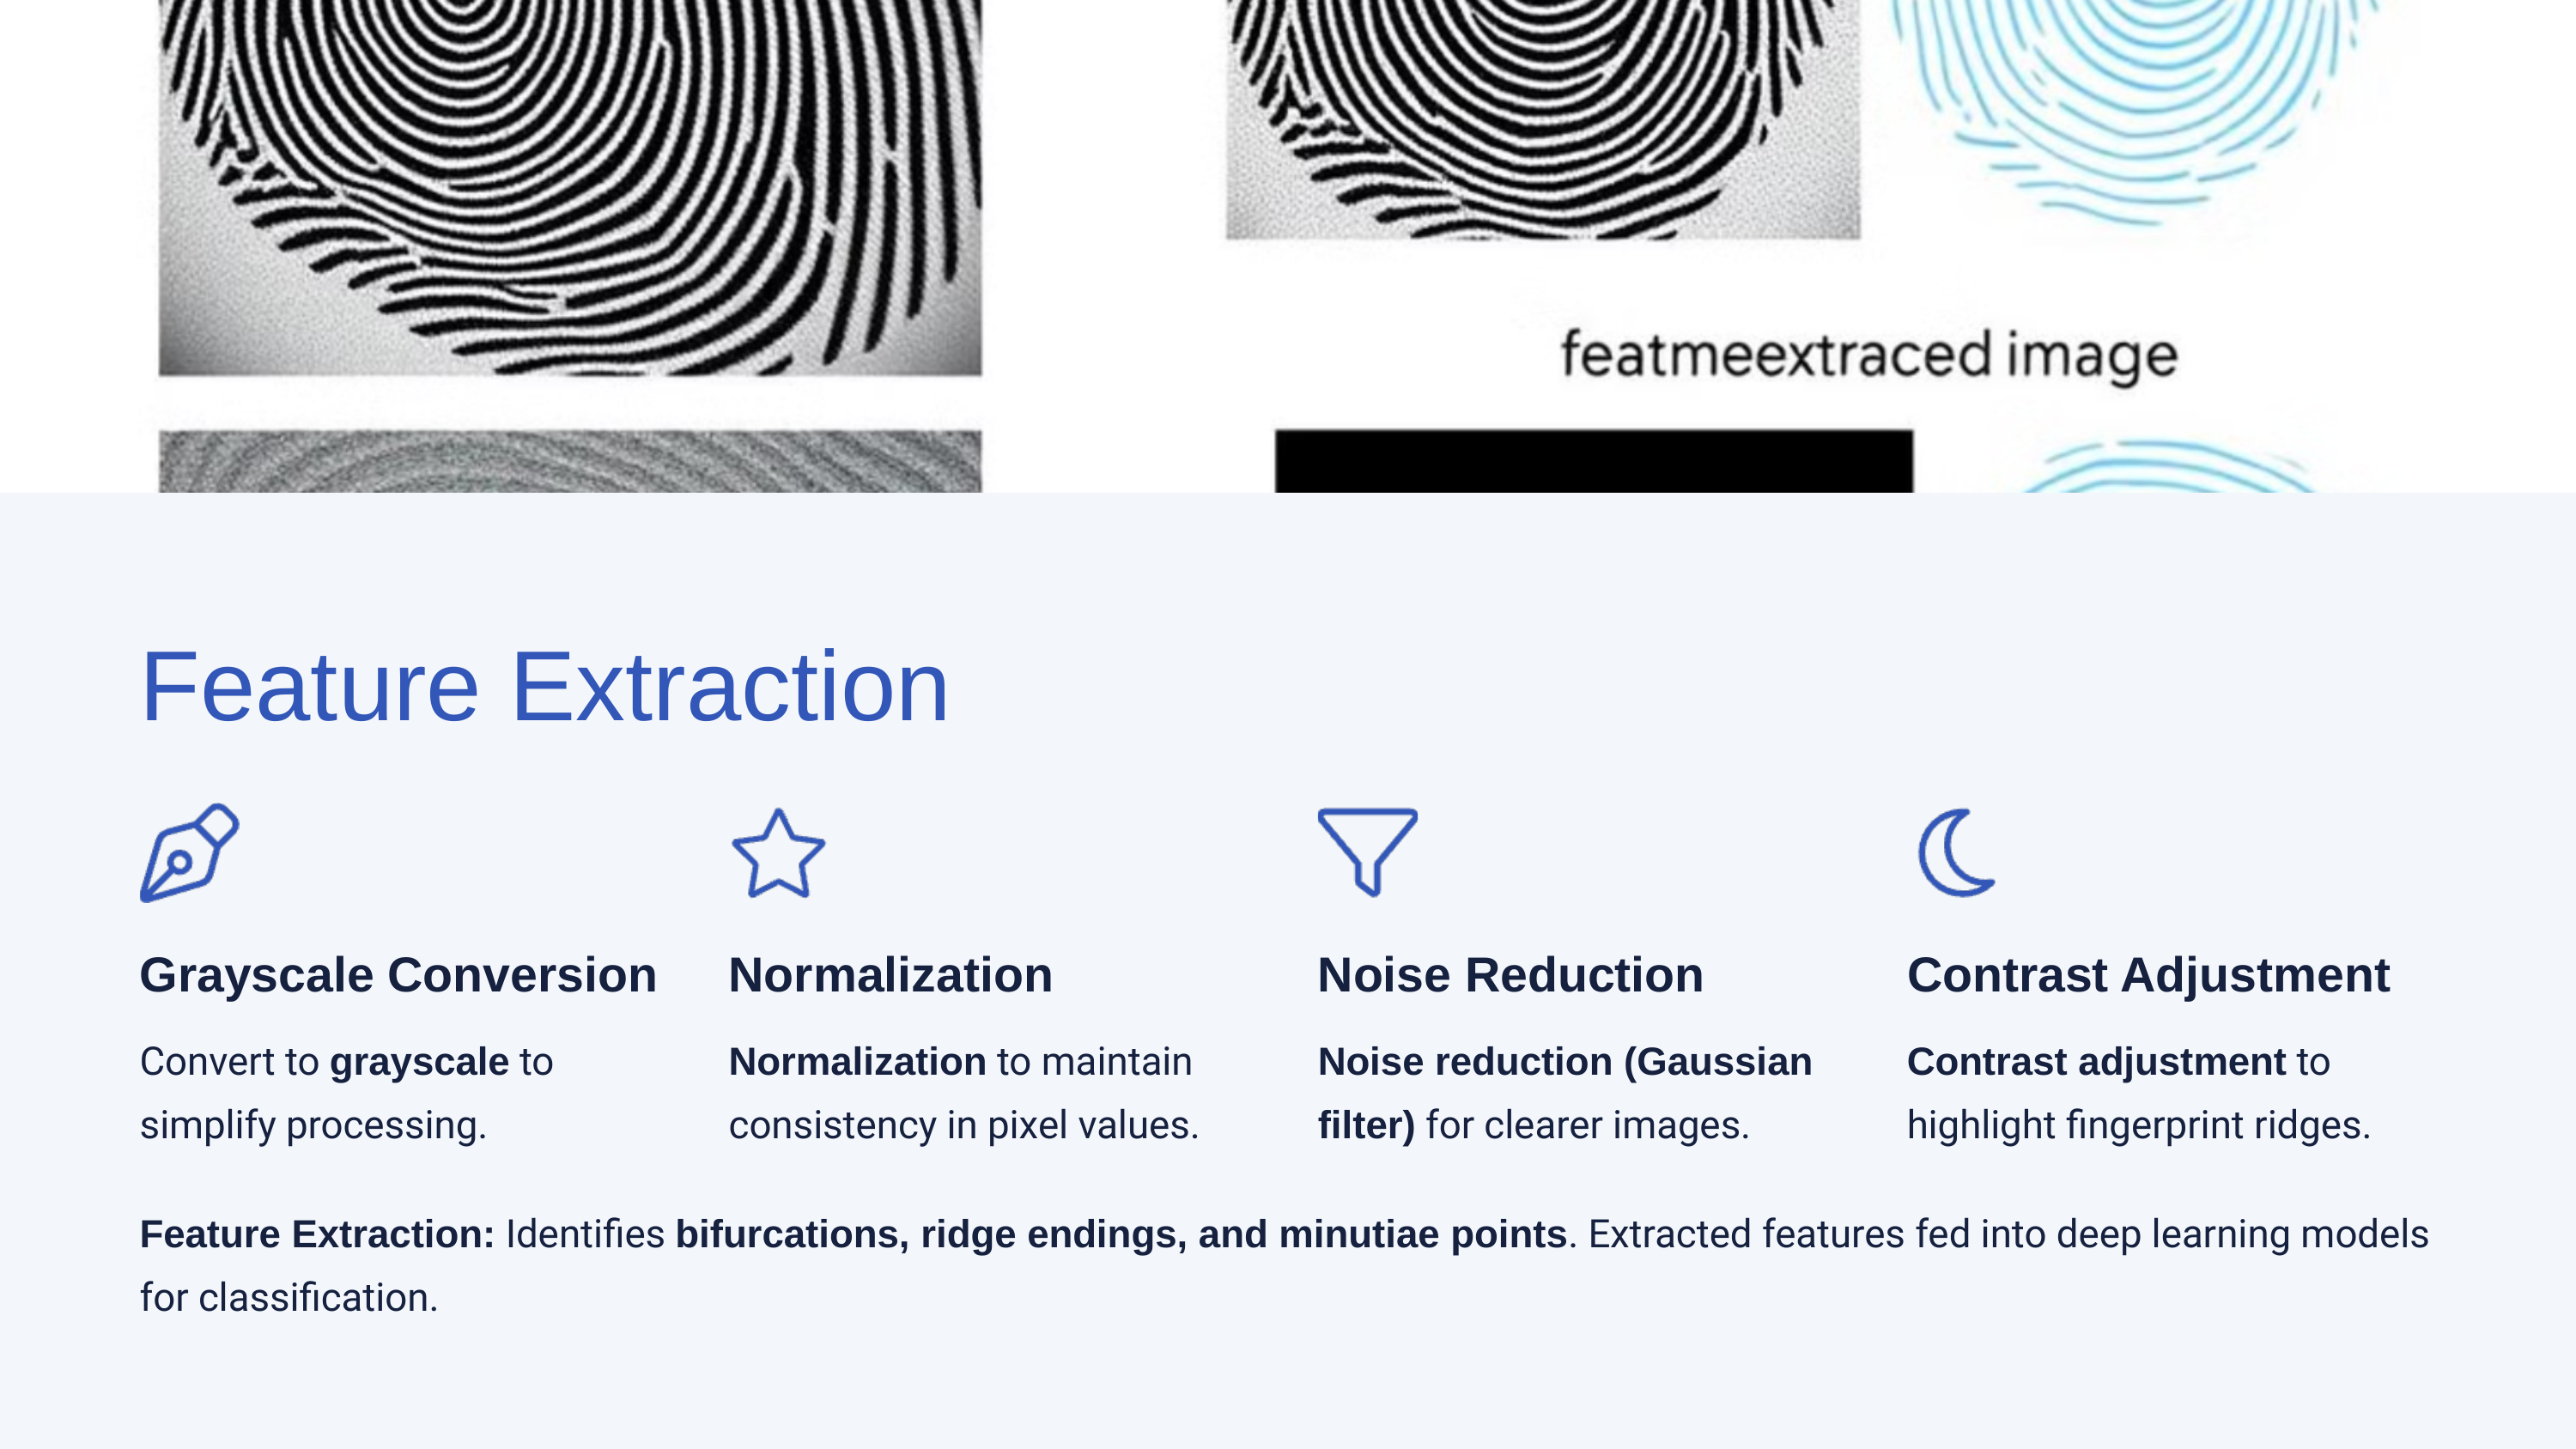

Feature Extraction

Grayscale Conversion

Normalization

Noise Reduction

Contrast Adjustment

Convert to grayscale to simplify processing.

Normalization to maintain consistency in pixel values.

Noise reduction (Gaussian filter) for clearer images.

Contrast adjustment to highlight fingerprint ridges.

Feature Extraction: Identifies bifurcations, ridge endings, and minutiae points. Extracted features fed into deep learning models for classification.